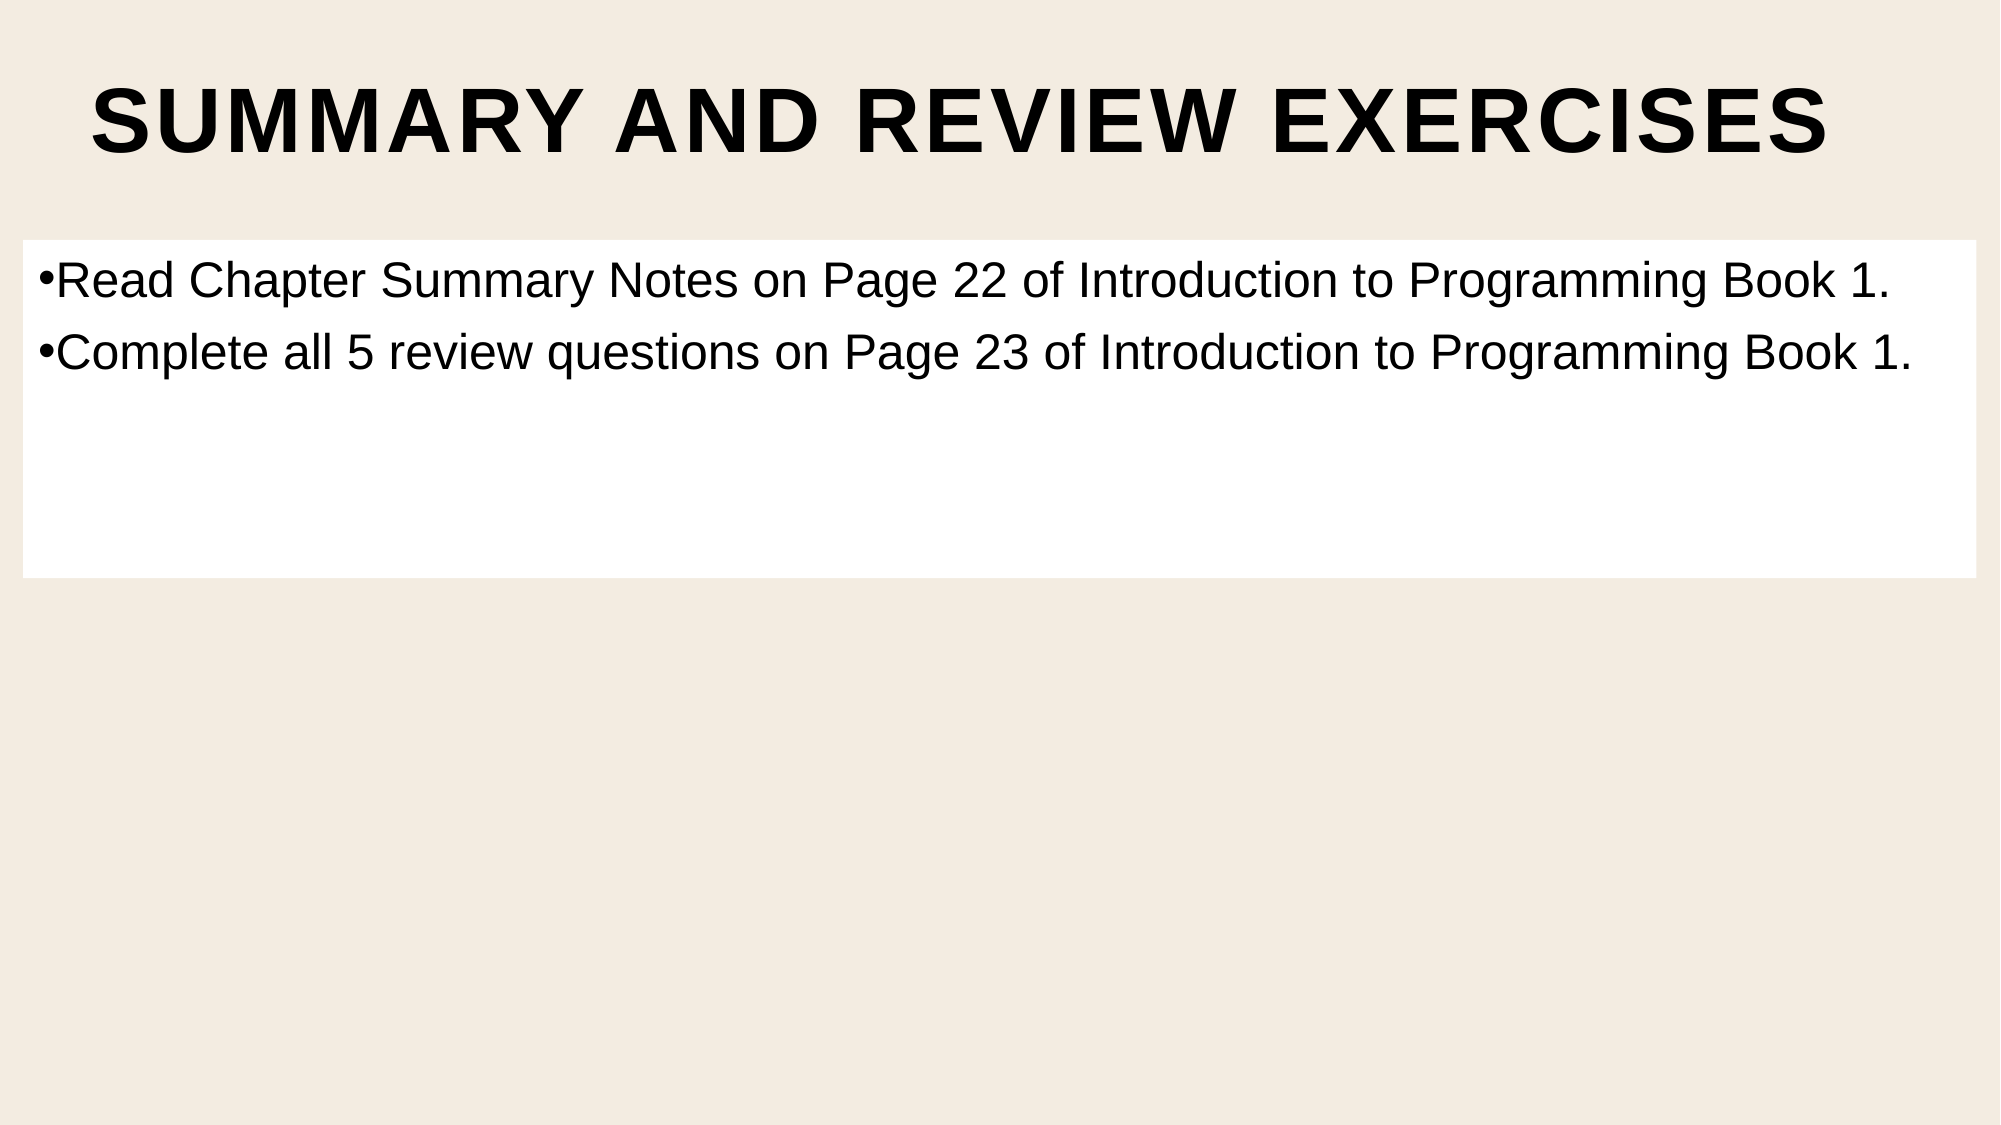

# Summary and Review Exercises
Read Chapter Summary Notes on Page 22 of Introduction to Programming Book 1.
Complete all 5 review questions on Page 23 of Introduction to Programming Book 1.